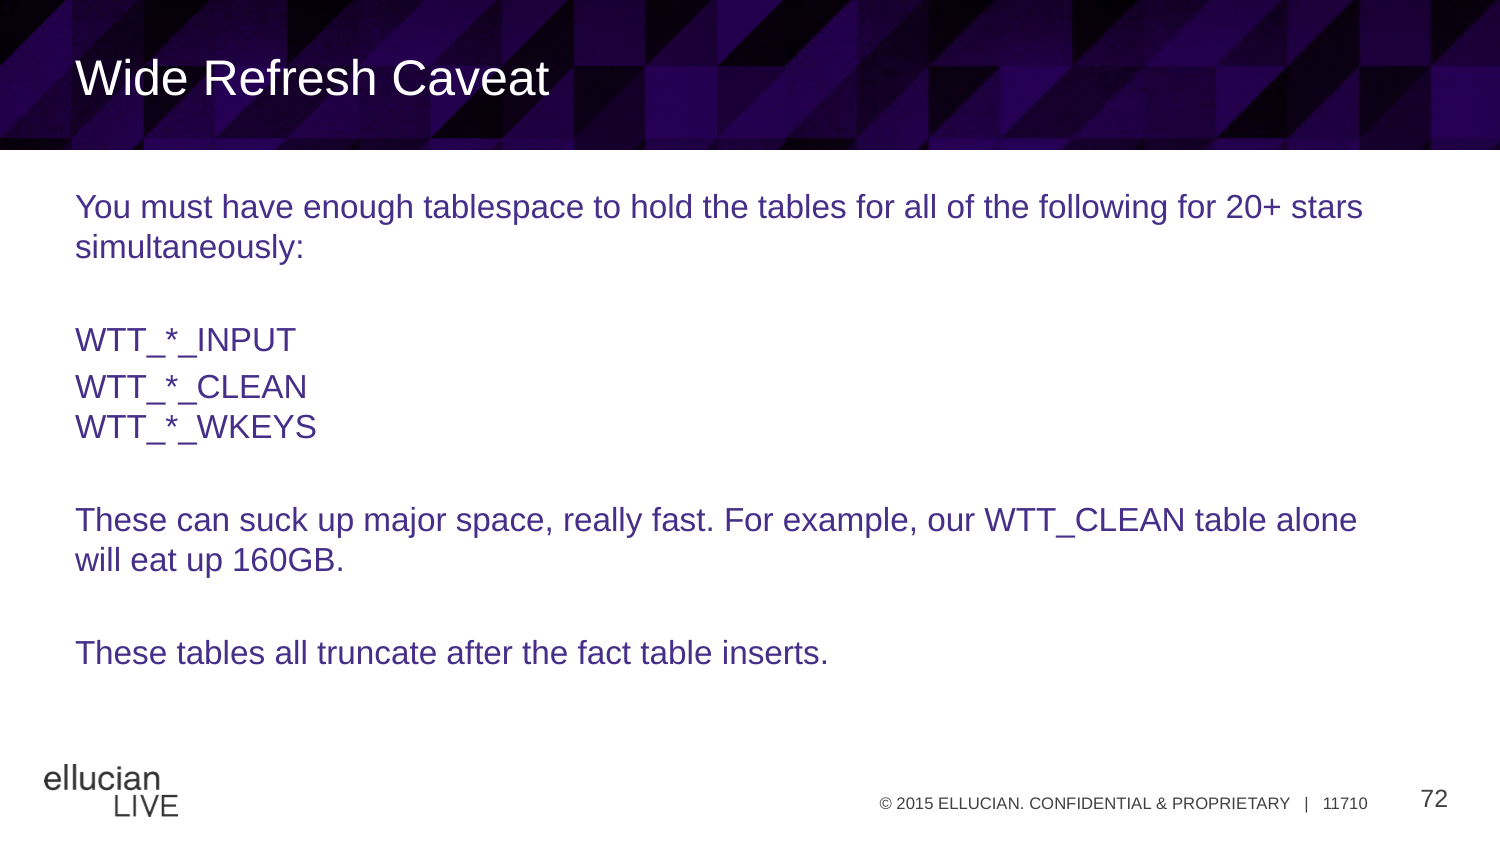

# Wide Refresh Caveat
You must have enough tablespace to hold the tables for all of the following for 20+ stars simultaneously:

WTT_*_INPUT
WTT_*_CLEAN
WTT_*_WKEYS

These can suck up major space, really fast. For example, our WTT_CLEAN table alone will eat up 160GB.

These tables all truncate after the fact table inserts.